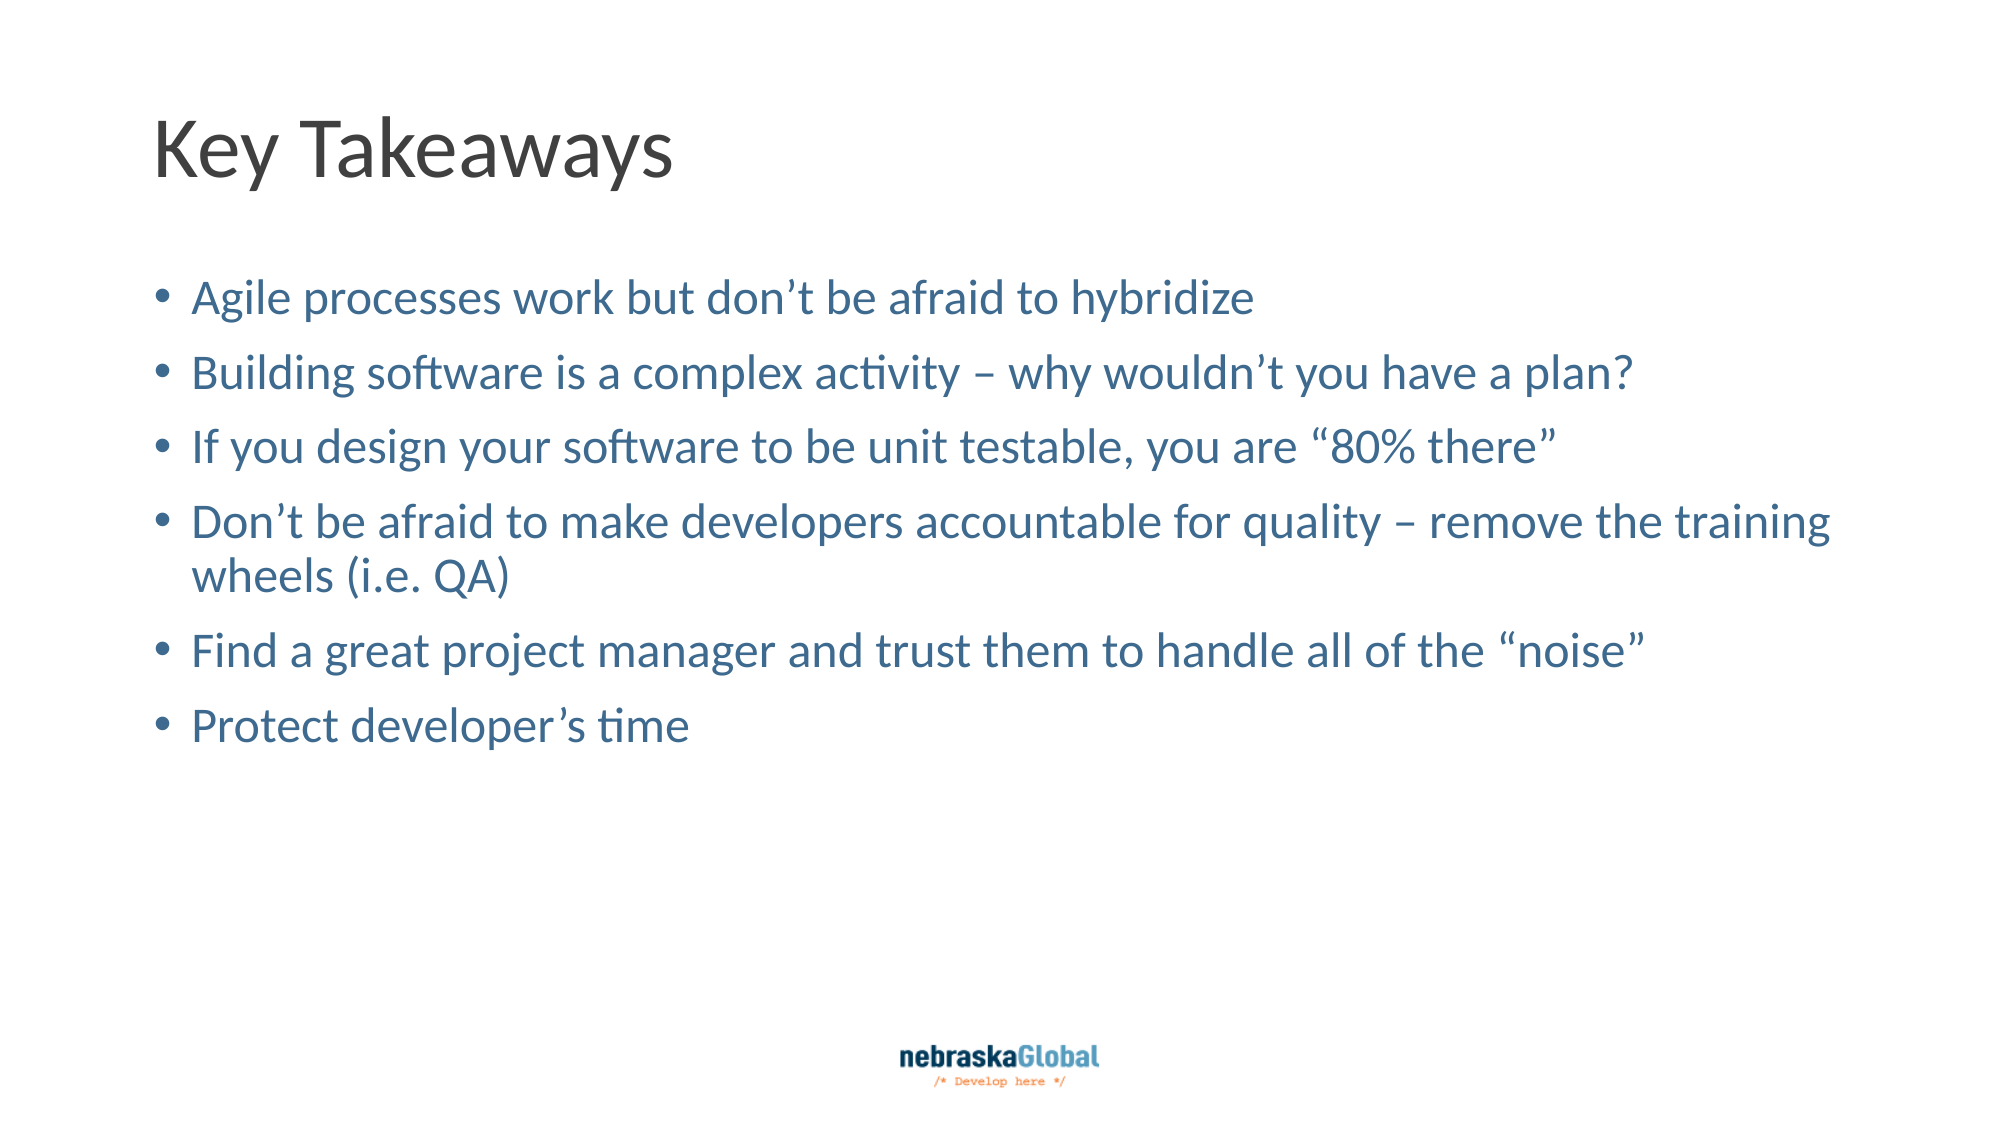

# Key Takeaways
Agile processes work but don’t be afraid to hybridize
Building software is a complex activity – why wouldn’t you have a plan?
If you design your software to be unit testable, you are “80% there”
Don’t be afraid to make developers accountable for quality – remove the training wheels (i.e. QA)
Find a great project manager and trust them to handle all of the “noise”
Protect developer’s time